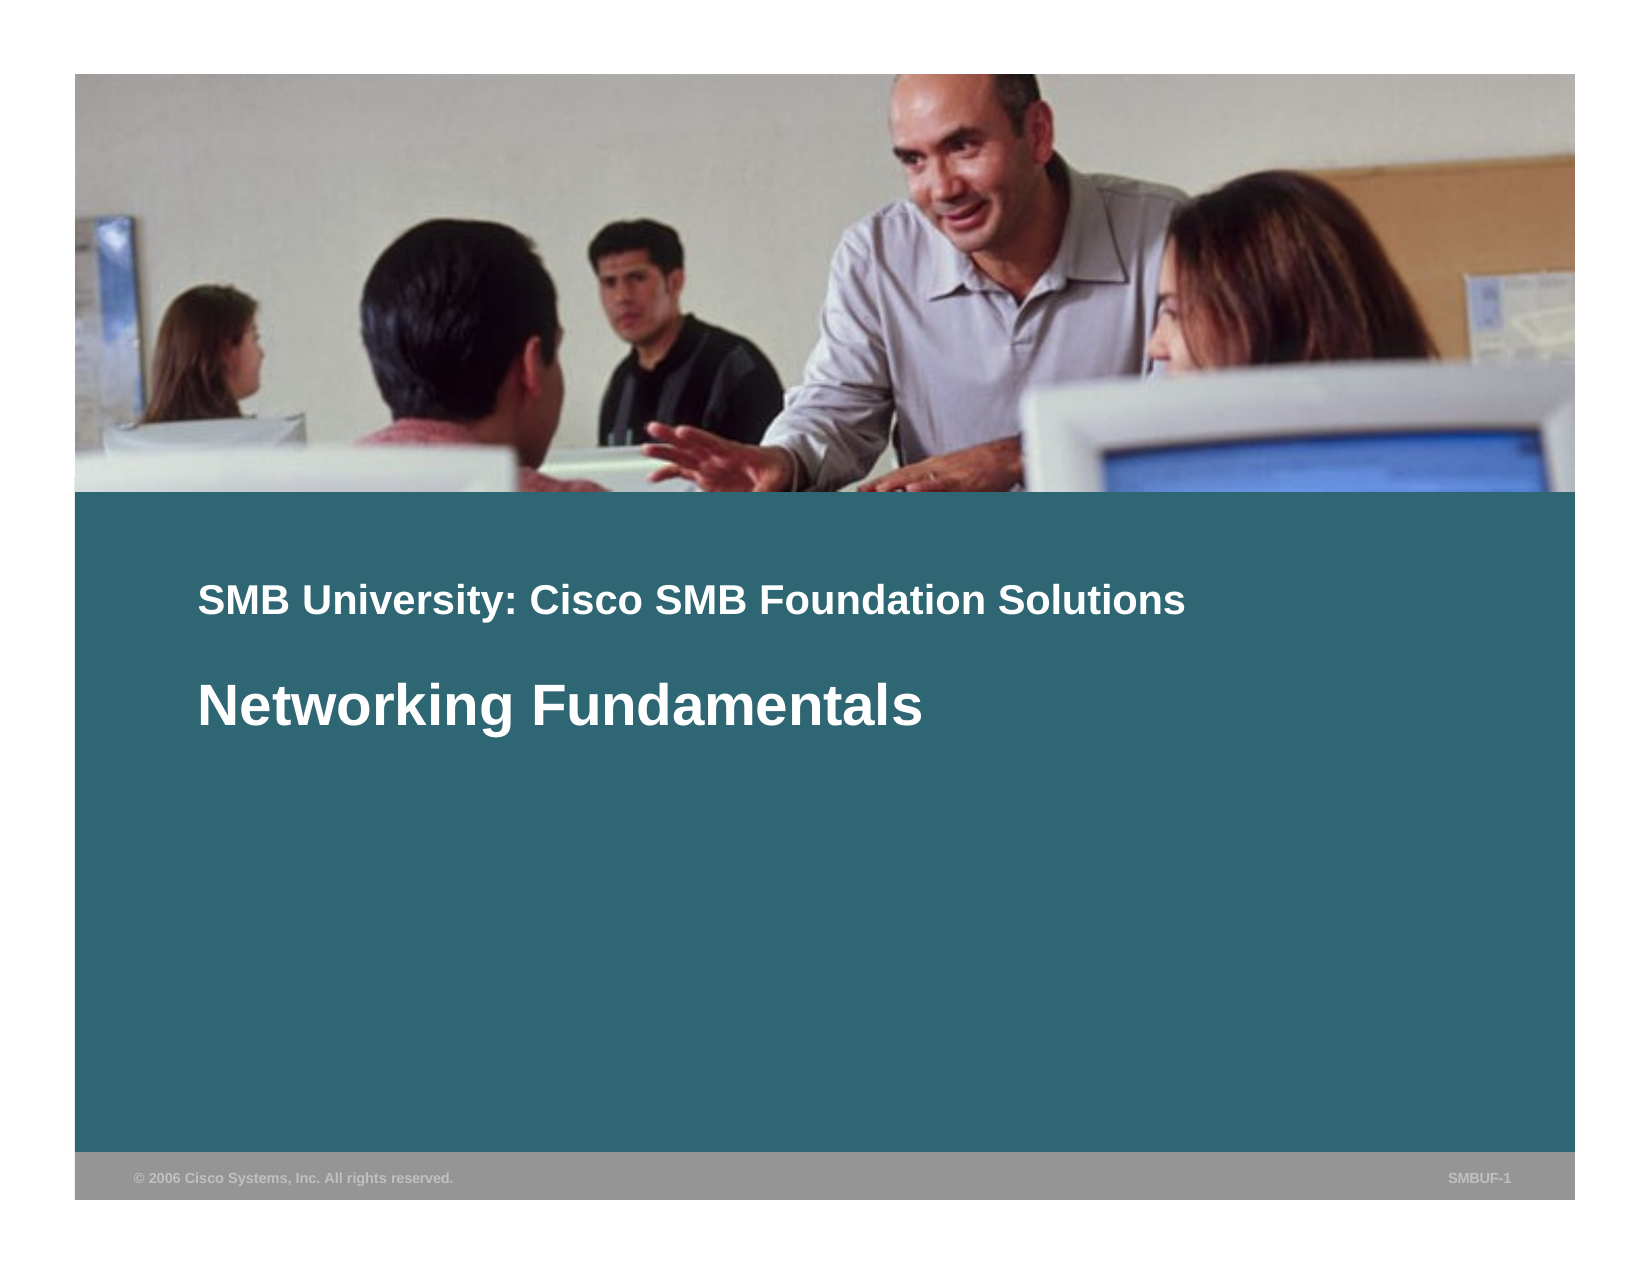

# SMB University: Cisco SMB Foundation Solutions
Networking Fundamentals
© 2006 Cisco Systems, Inc. All rights reserved.
SMBUF-1